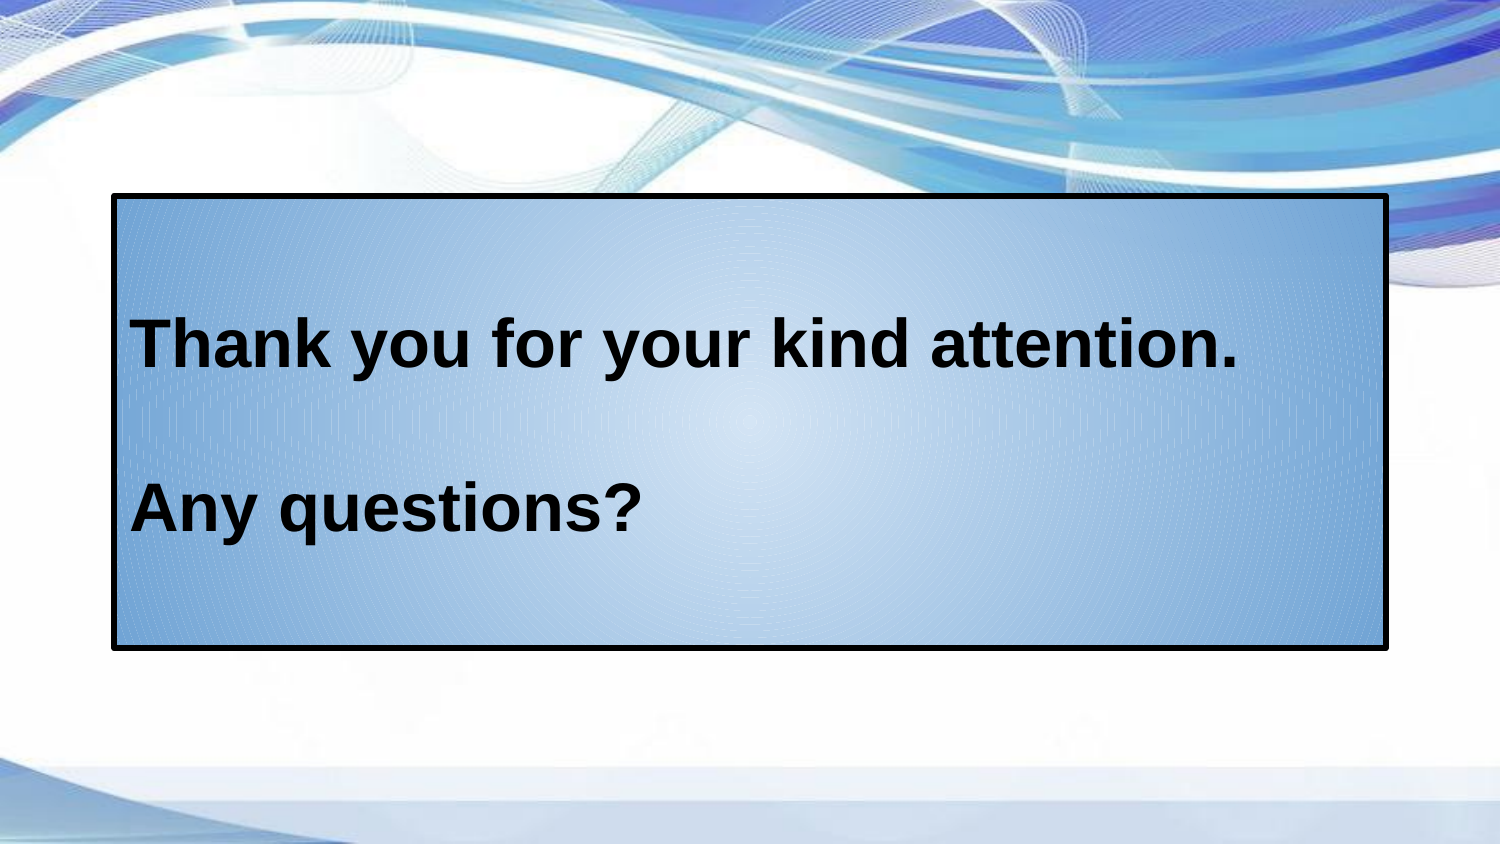

Thank you for your kind attention.

Any questions?